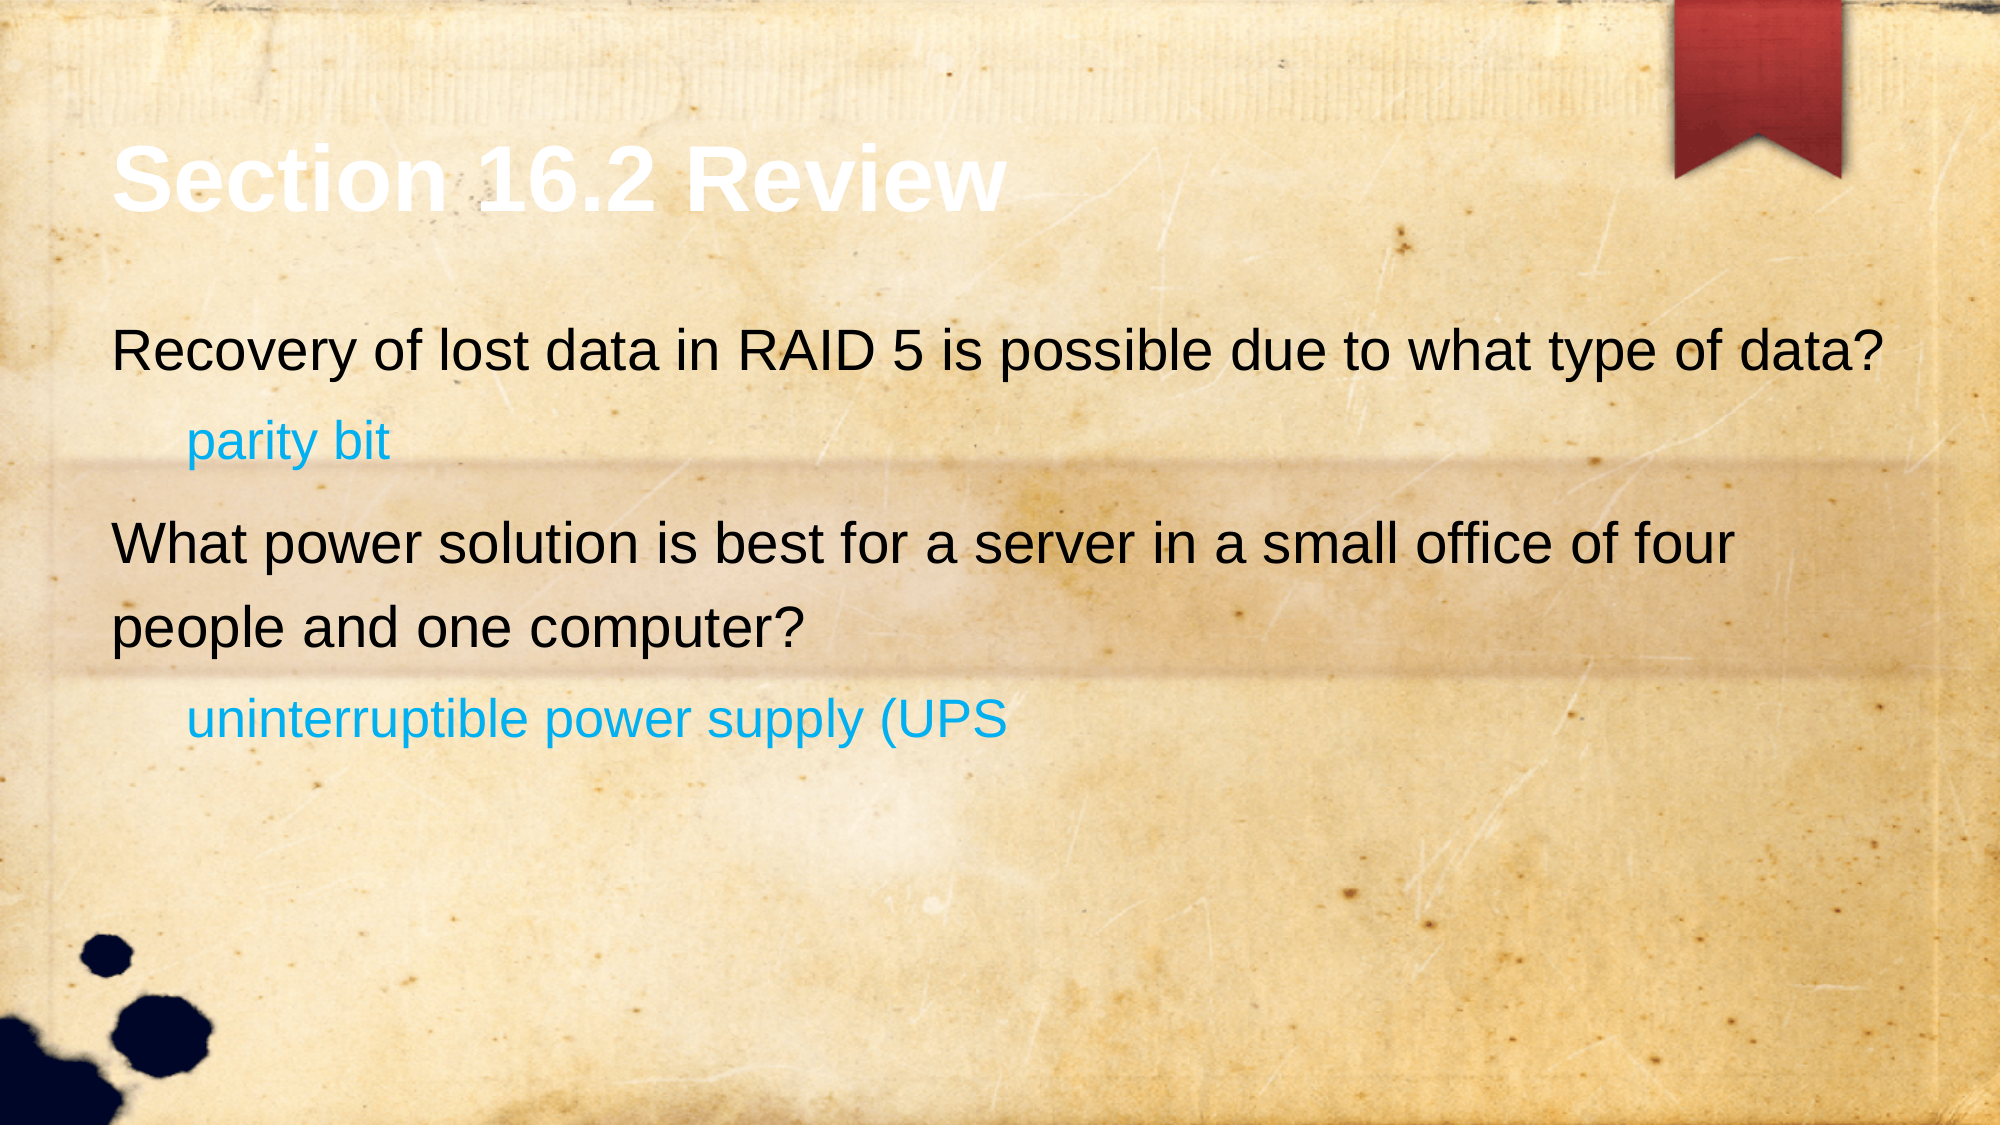

Section 16.2 Review
Recovery of lost data in RAID 5 is possible due to what type of data?
parity bit
What power solution is best for a server in a small office of four people and one computer?
uninterruptible power supply (UPS